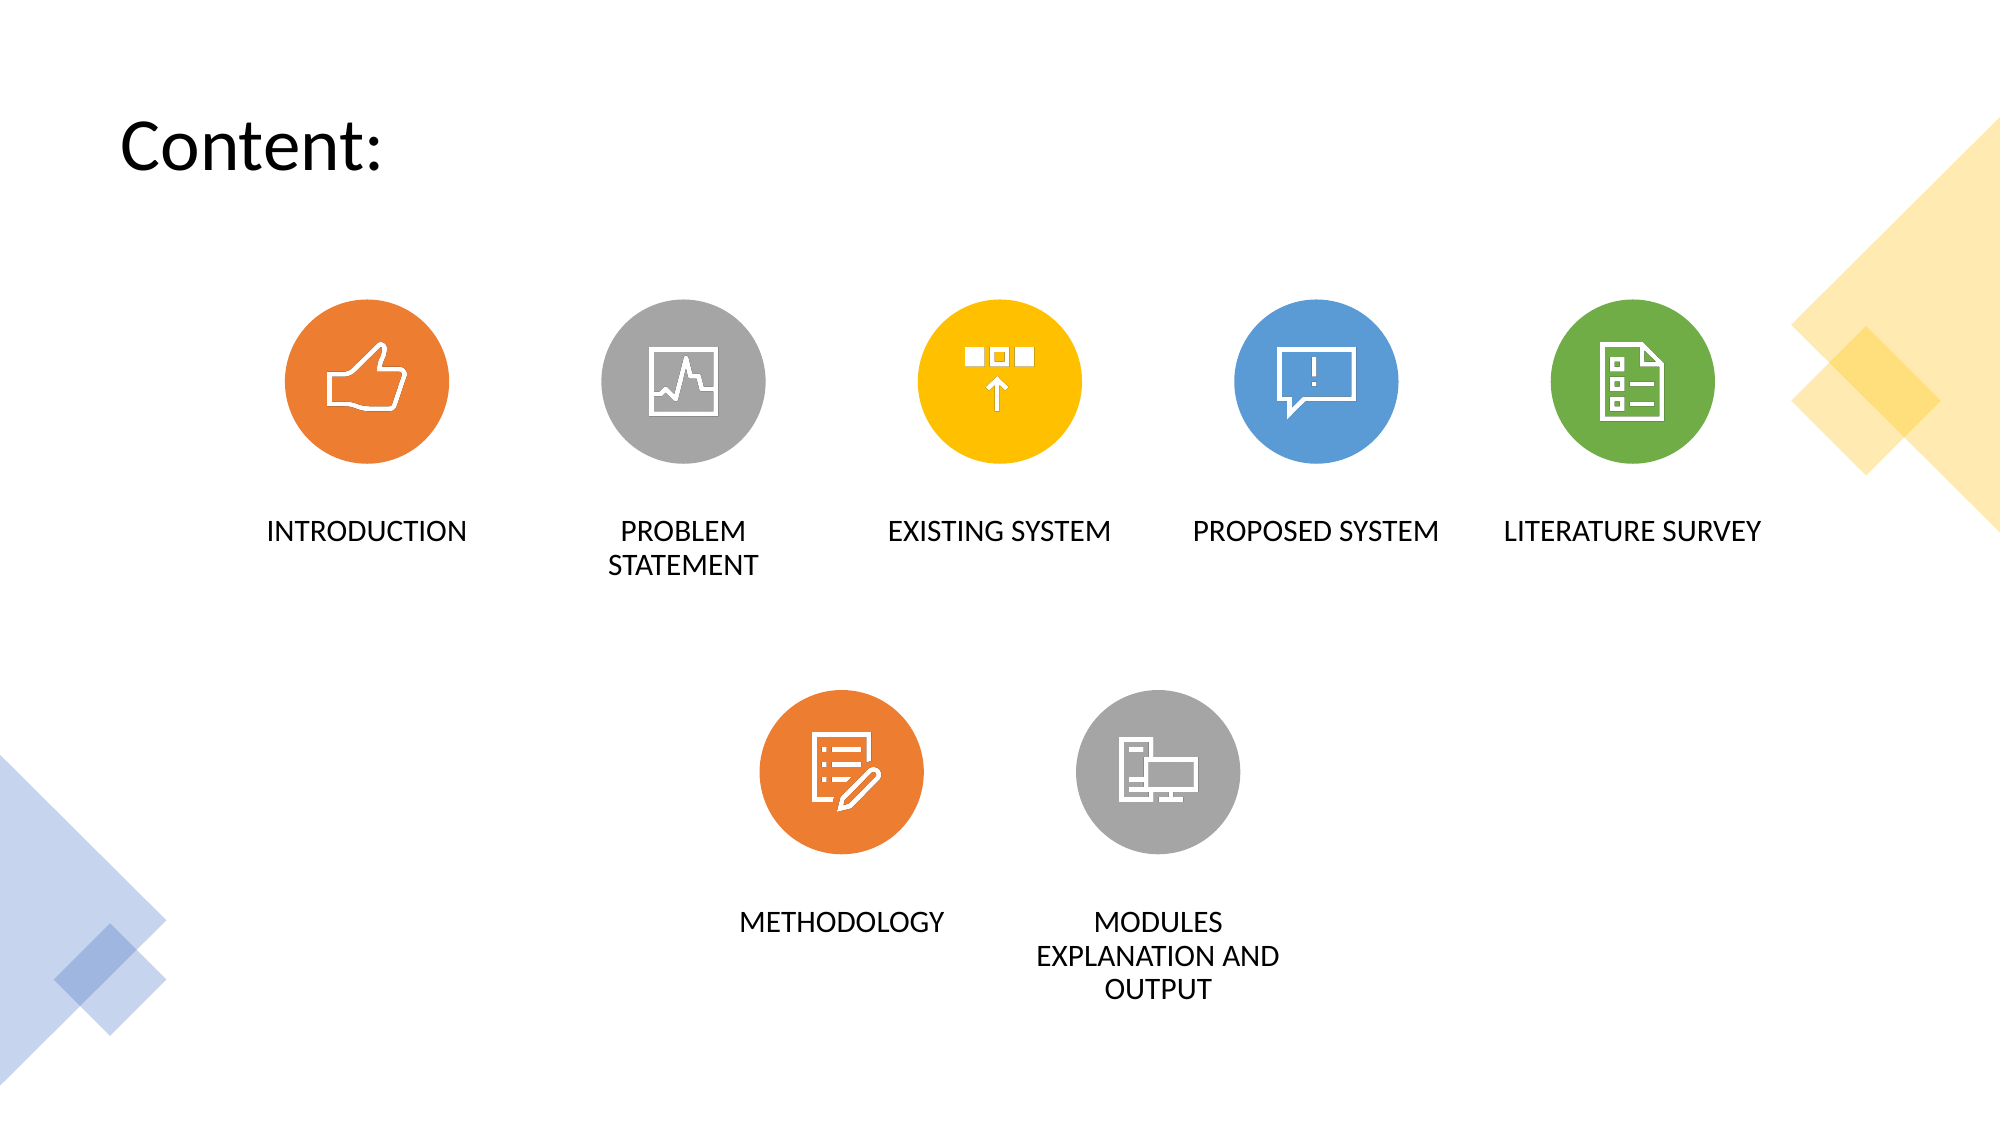

# Content:

Introduction
Problem statement
Existing system
Proposed System
Literature survey
Methodology
Modules explanation and output